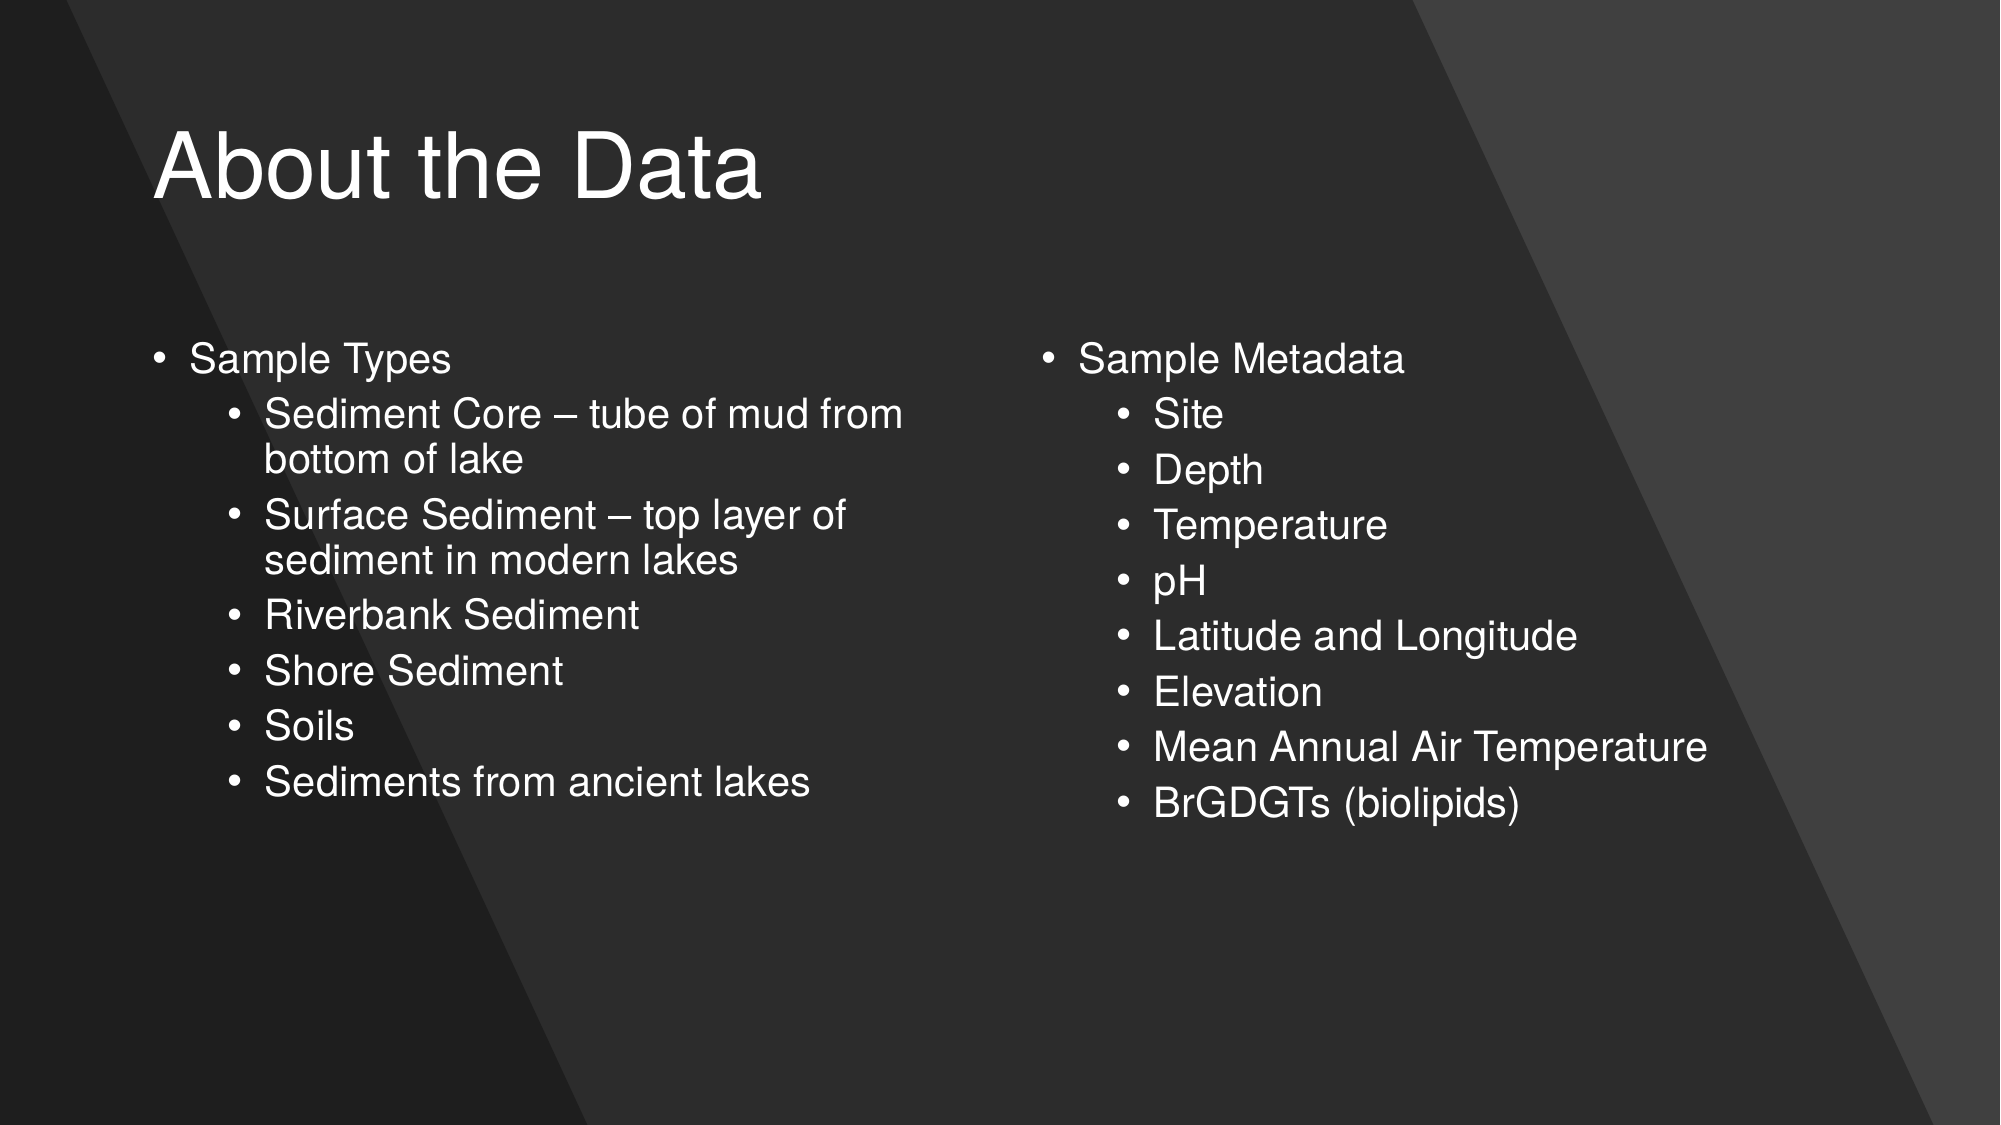

# About the Data
Sample Types
Sediment Core – tube of mud from bottom of lake
Surface Sediment – top layer of sediment in modern lakes
Riverbank Sediment
Shore Sediment
Soils
Sediments from ancient lakes

Sample Metadata
Site
Depth
Temperature
pH
Latitude and Longitude
Elevation
Mean Annual Air Temperature
BrGDGTs (biolipids)